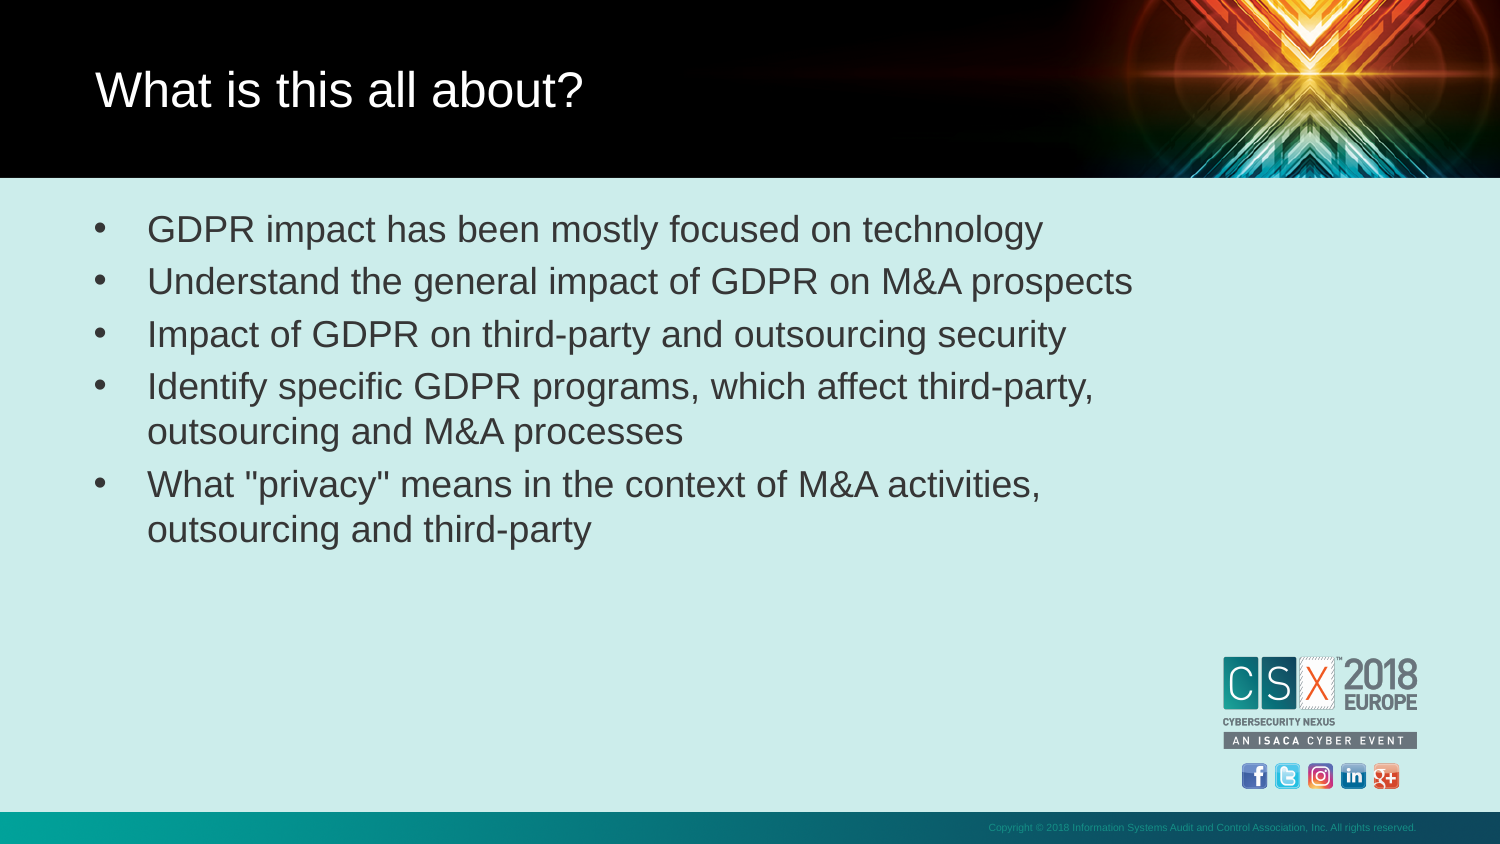

What is this all about?
GDPR impact has been mostly focused on technology
Understand the general impact of GDPR on M&A prospects
Impact of GDPR on third-party and outsourcing security
Identify specific GDPR programs, which affect third-party, outsourcing and M&A processes
What "privacy" means in the context of M&A activities, outsourcing and third-party